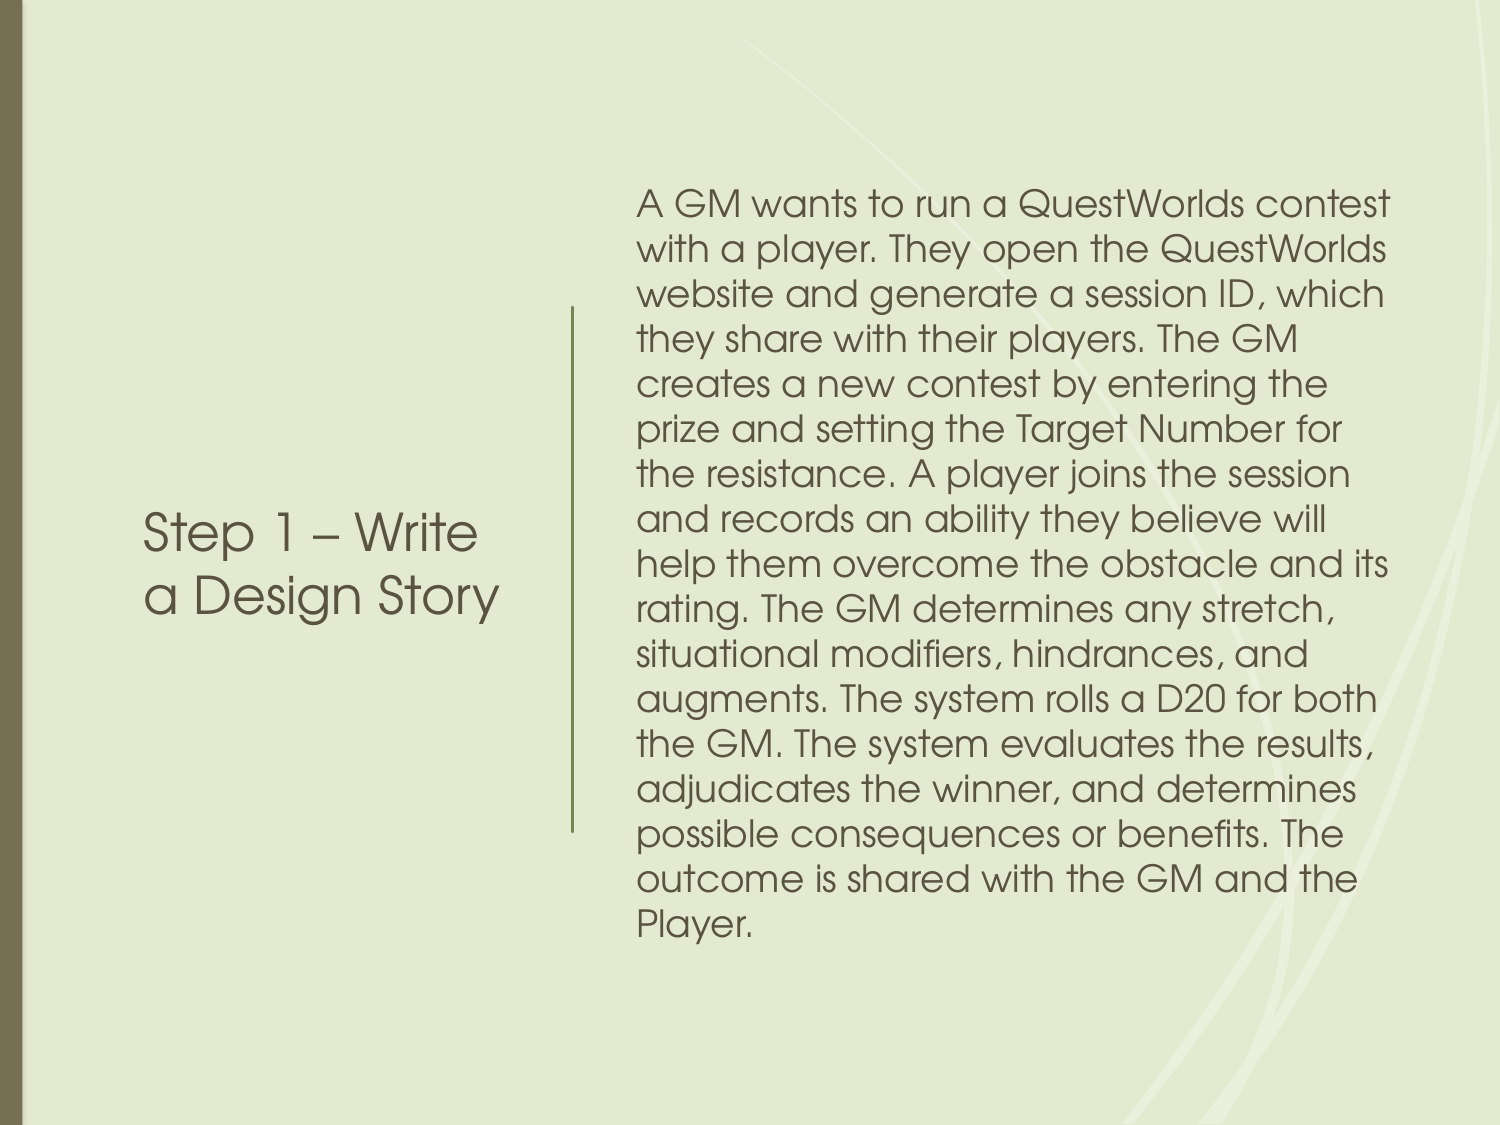

# Step 1 – Write a Design Story
A GM wants to run a QuestWorlds contest with a player. They open the QuestWorlds website and generate a session ID, which they share with their players. The GM creates a new contest by entering the prize and setting the Target Number for the resistance. A player joins the session and records an ability they believe will help them overcome the obstacle and its rating. The GM determines any stretch, situational modifiers, hindrances, and augments. The system rolls a D20 for both the GM. The system evaluates the results, adjudicates the winner, and determines possible consequences or benefits. The outcome is shared with the GM and the Player.